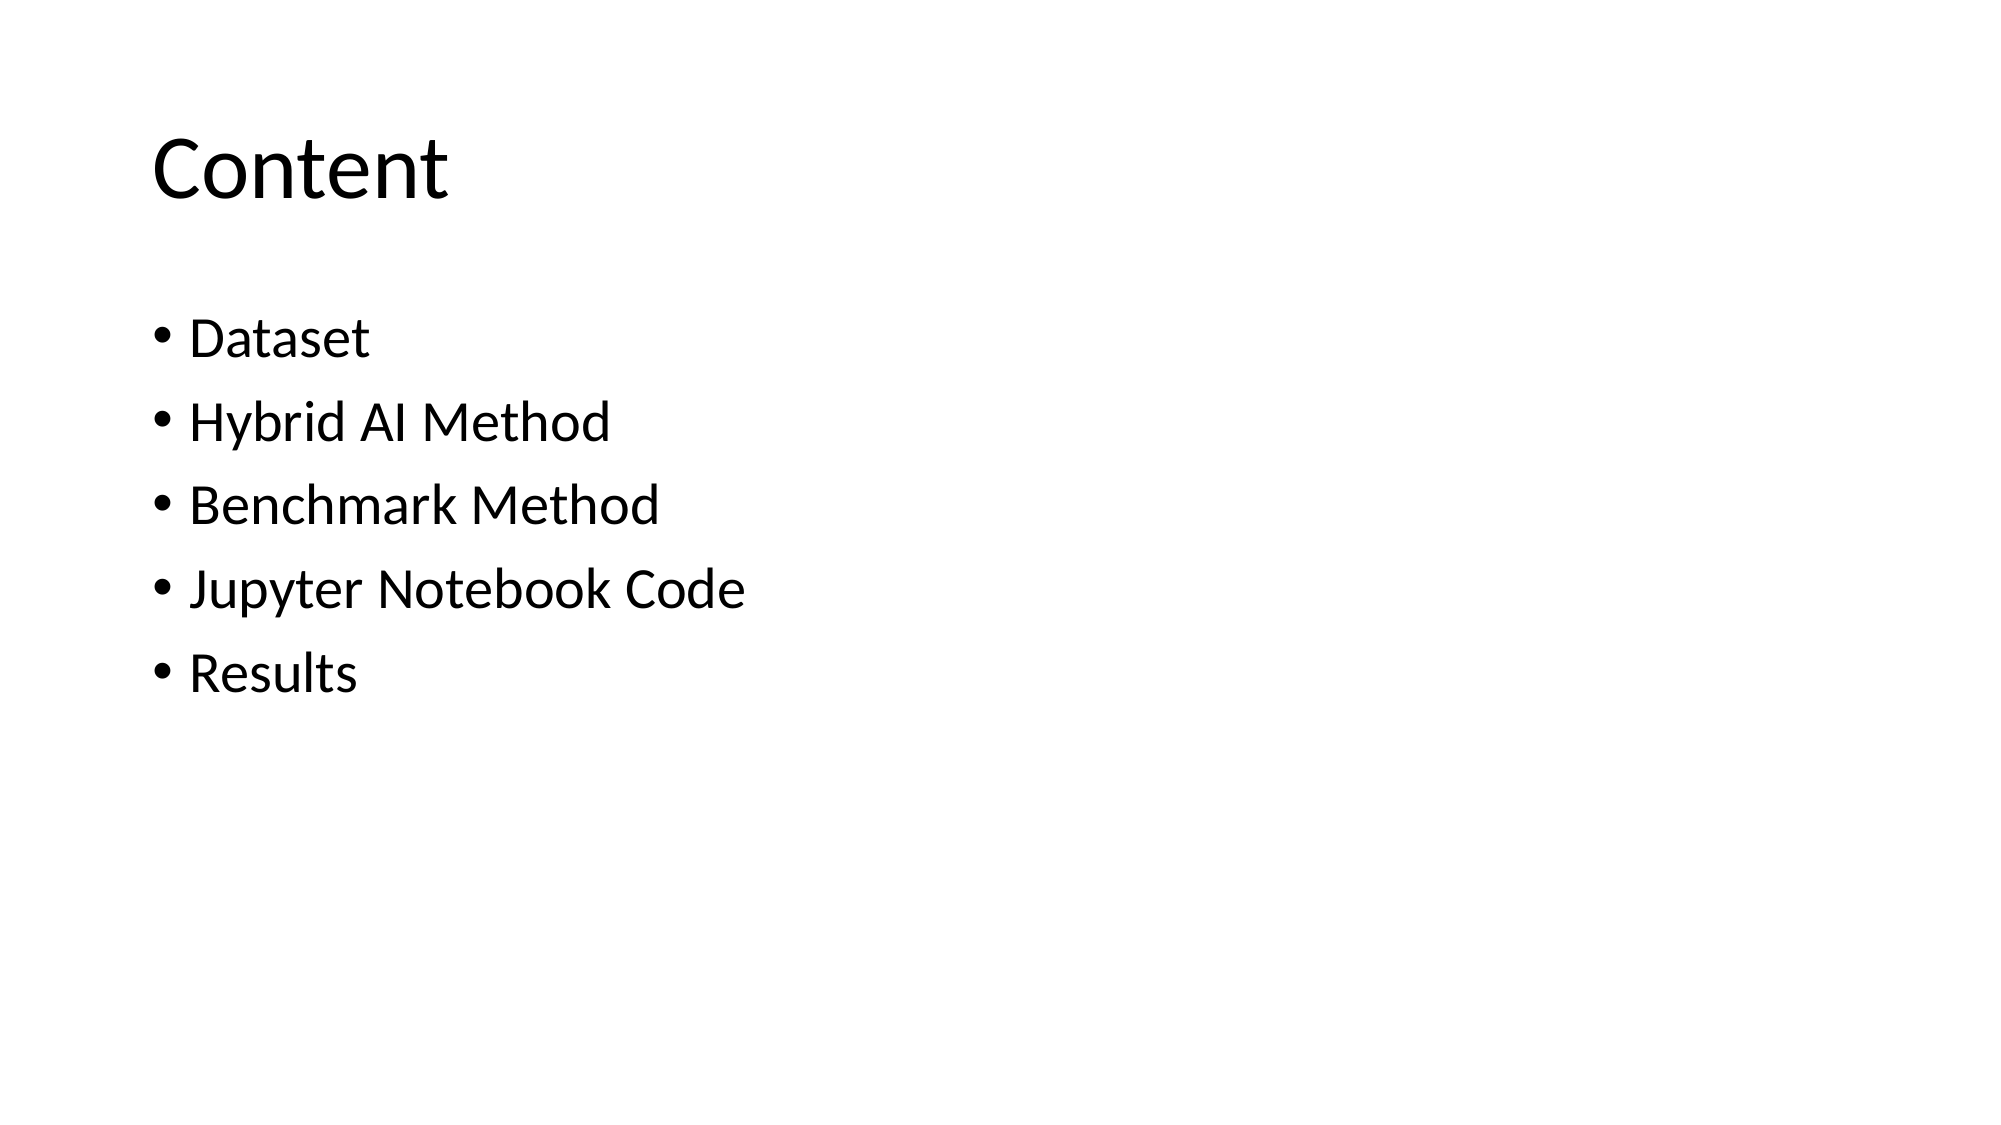

# Content
Dataset
Hybrid AI Method
Benchmark Method
Jupyter Notebook Code
Results